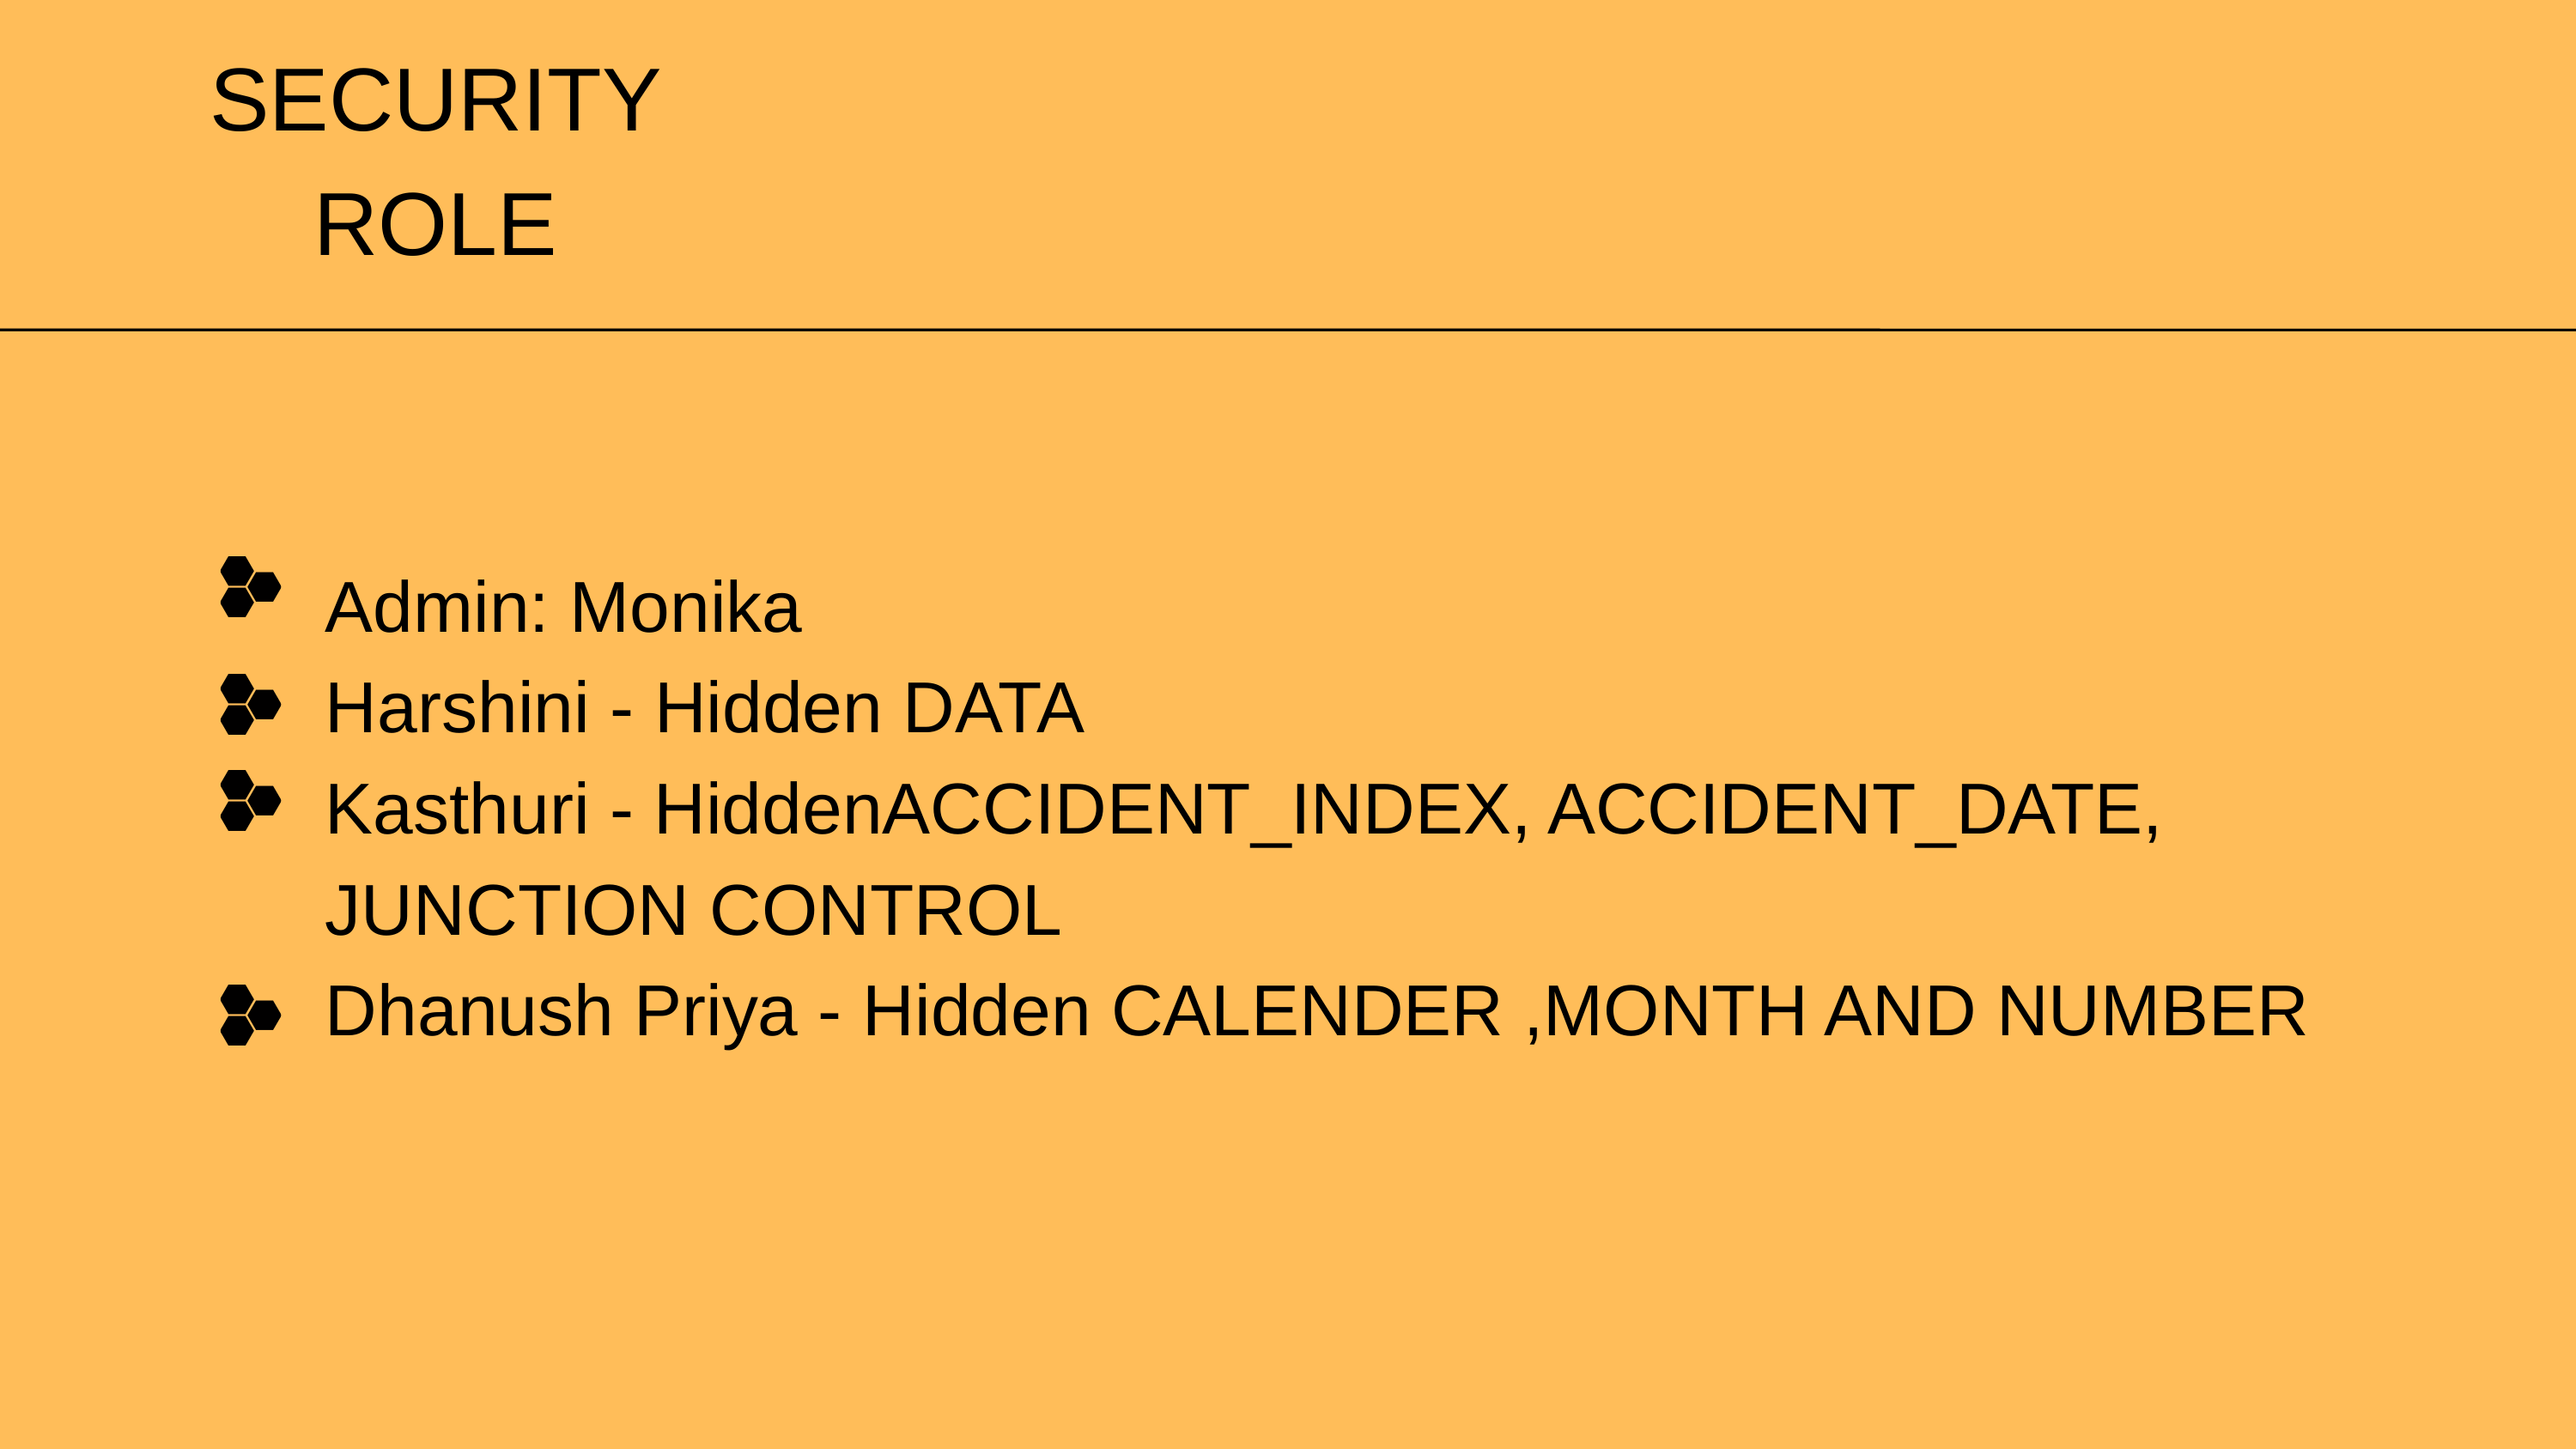

SECURITY ROLE

Admin: Monika
Harshini - Hidden DATA
Kasthuri - HiddenACCIDENT_INDEX, ACCIDENT_DATE,
JUNCTION CONTROL
Dhanush Priya - Hidden CALENDER ,MONTH AND NUMBER